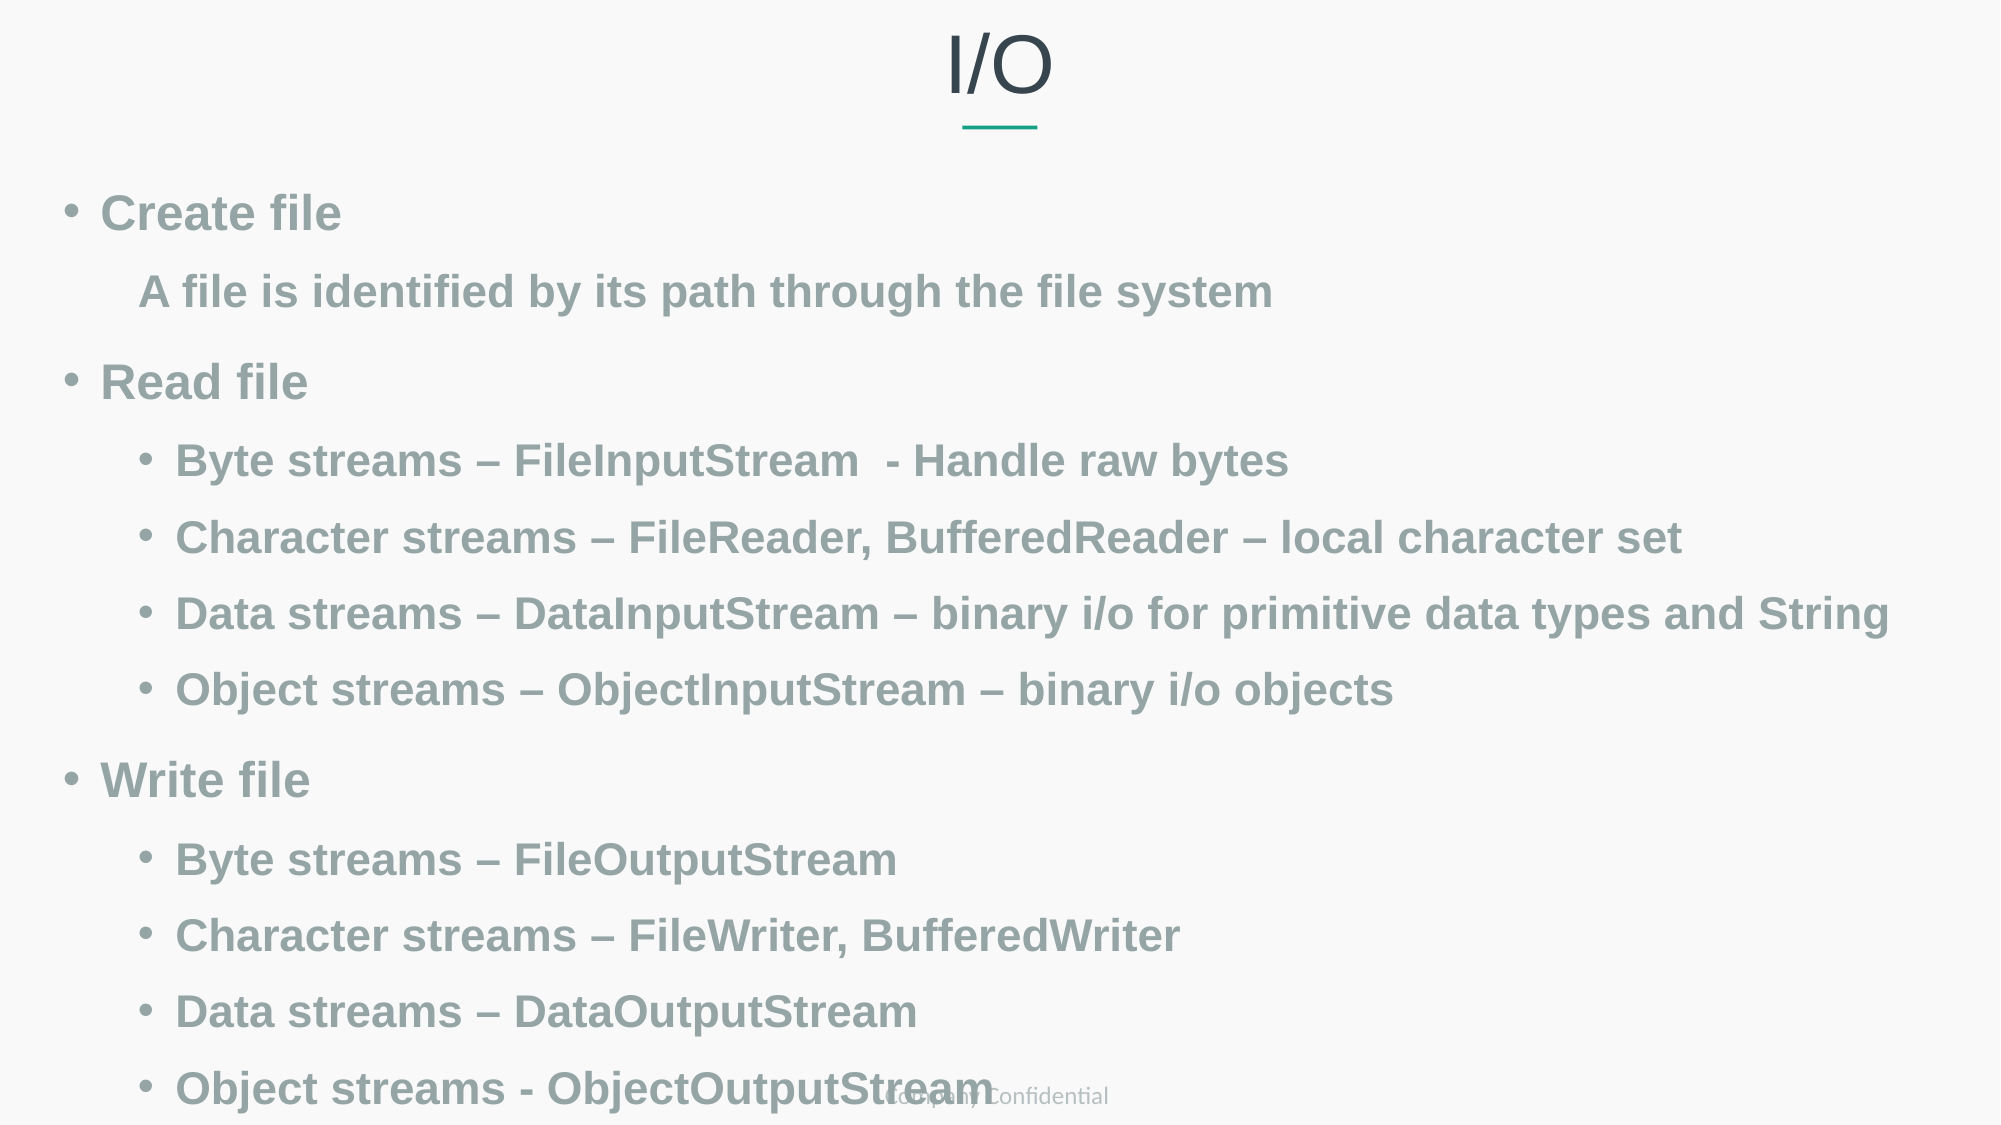

I/O

Create file
A file is identified by its path through the file system
Read file
Byte streams – FileInputStream  - Handle raw bytes
Character streams – FileReader, BufferedReader – local character set
Data streams – DataInputStream – binary i/o for primitive data types and String
Object streams – ObjectInputStream – binary i/o objects
Write file
Byte streams – FileOutputStream
Character streams – FileWriter, BufferedWriter
Data streams – DataOutputStream
Object streams - ObjectOutputStream

Company Confidential